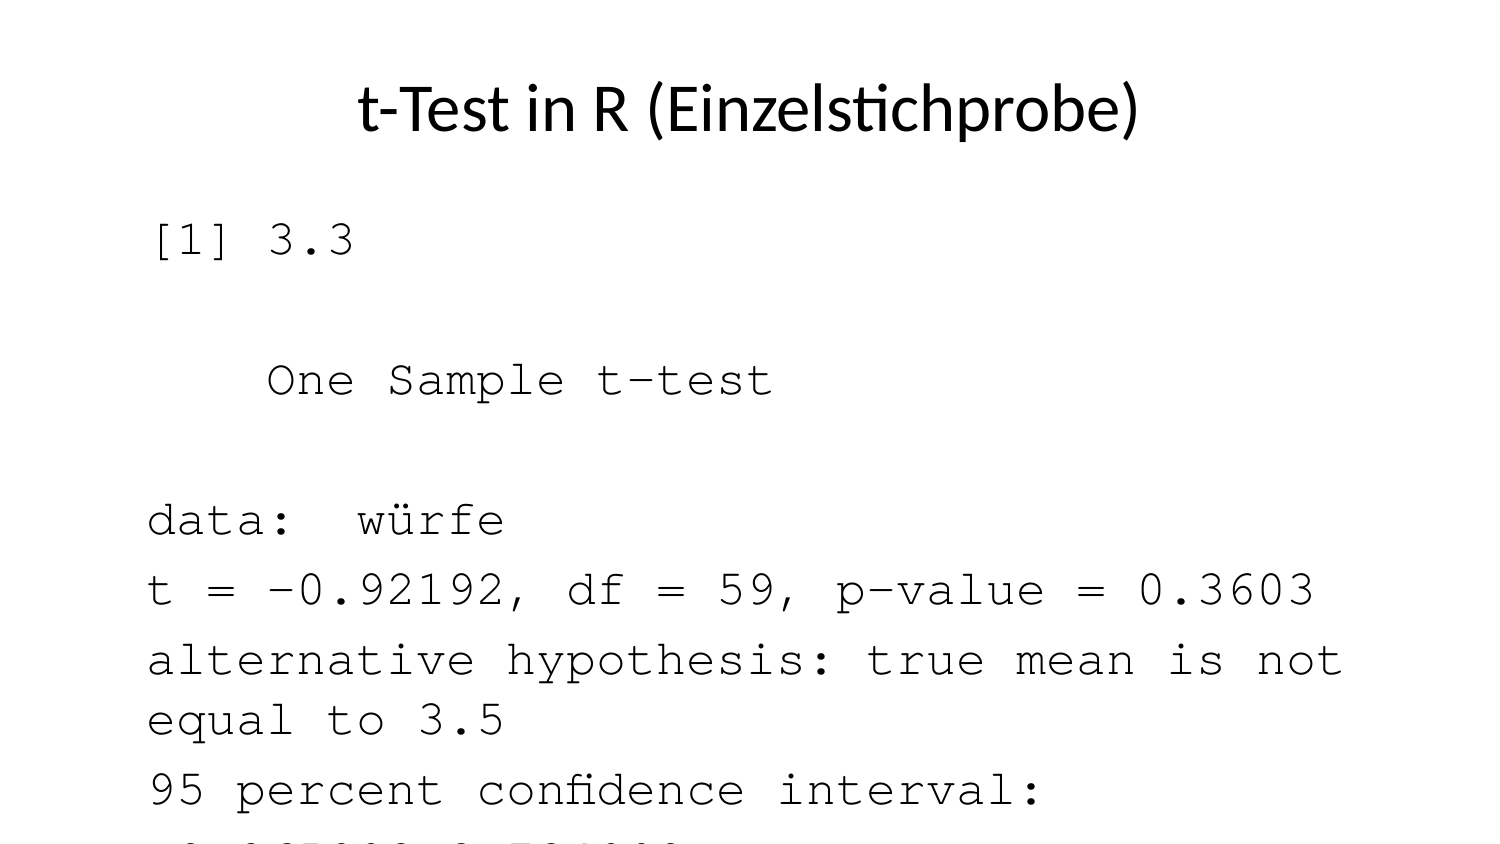

# t-Test in R (Einzelstichprobe)
[1] 3.3

    One Sample t-test

data:  würfe
t = -0.92192, df = 59, p-value = 0.3603
alternative hypothesis: true mean is not equal to 3.5
95 percent confidence interval:
 2.865908 3.734092
sample estimates:
mean of x
      3.3